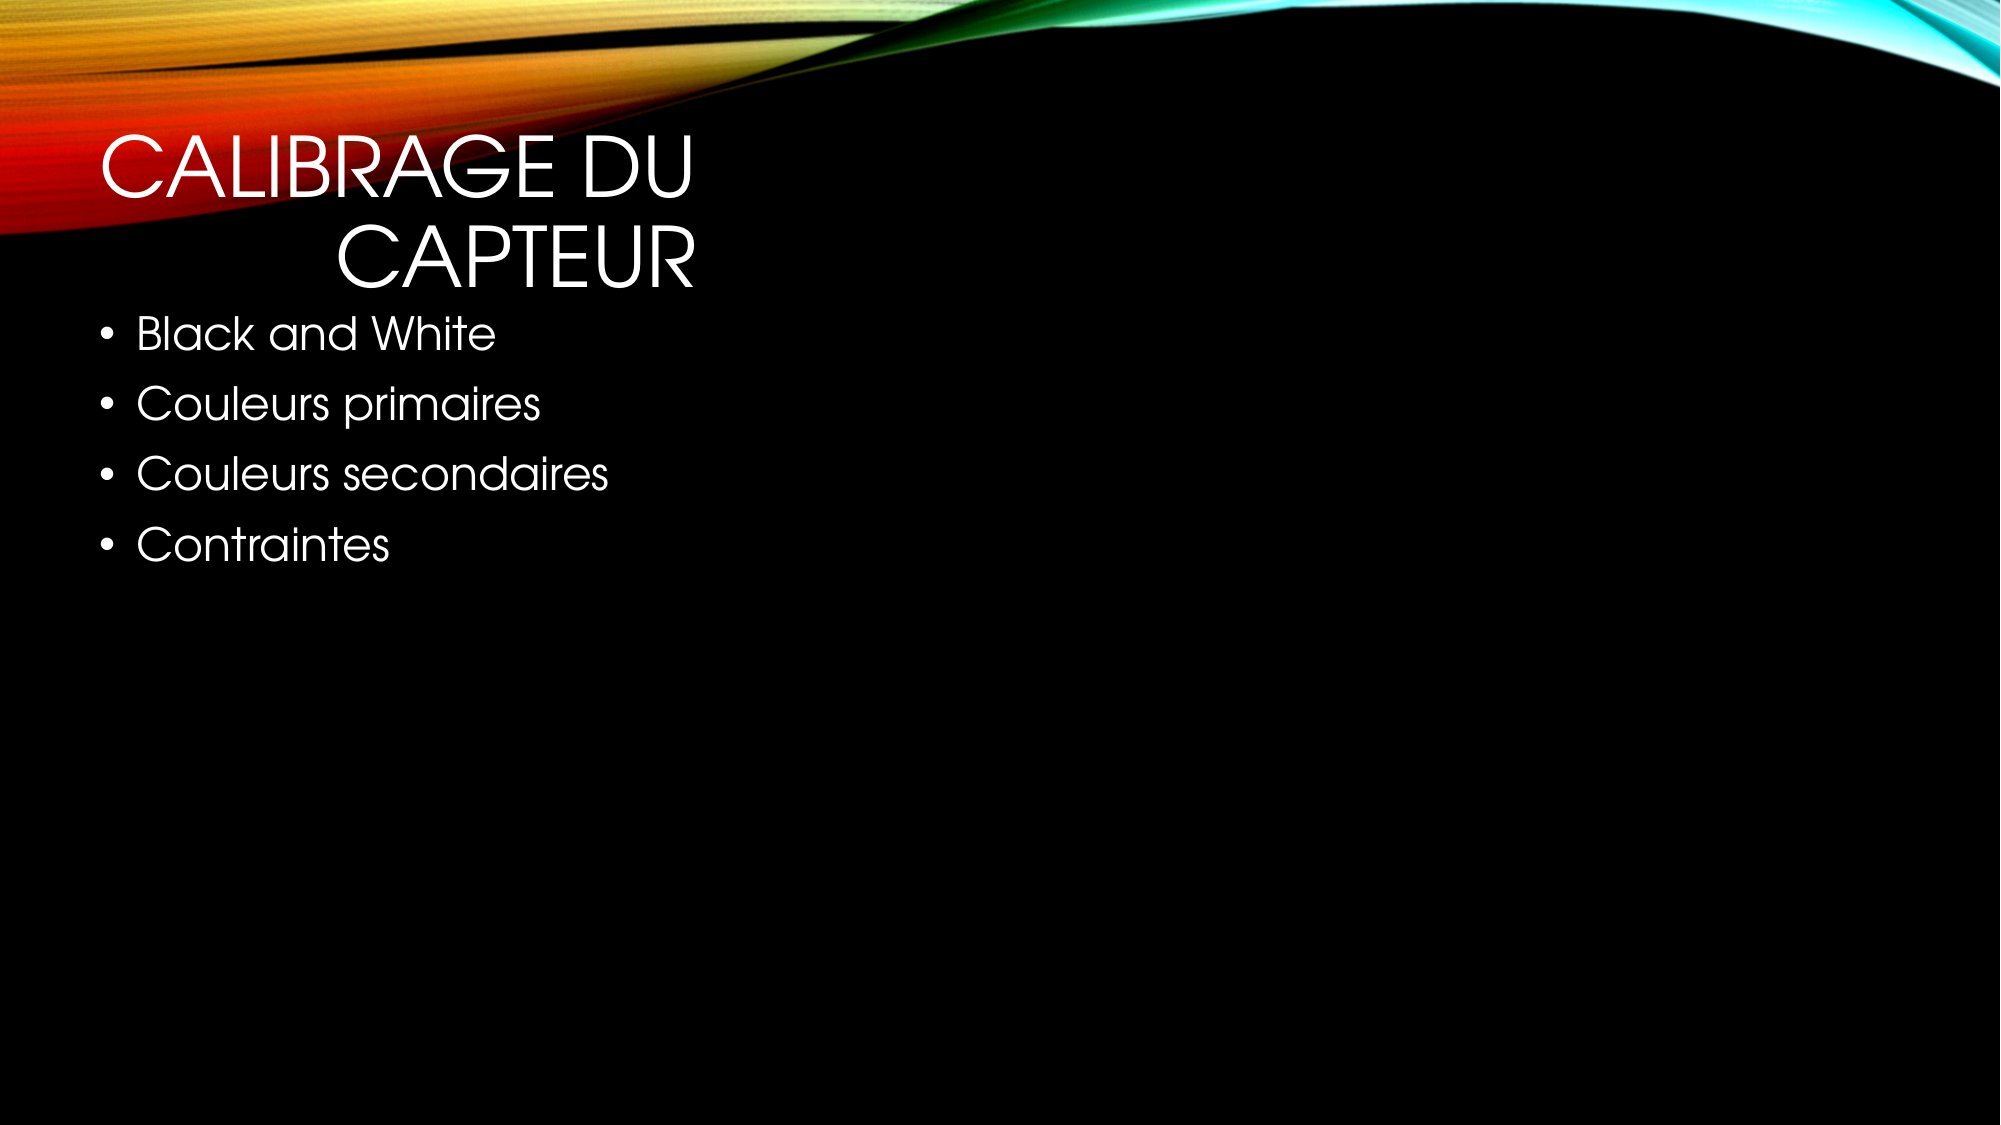

# Calibrage du capteur
Black and White
Couleurs primaires
Couleurs secondaires
Contraintes